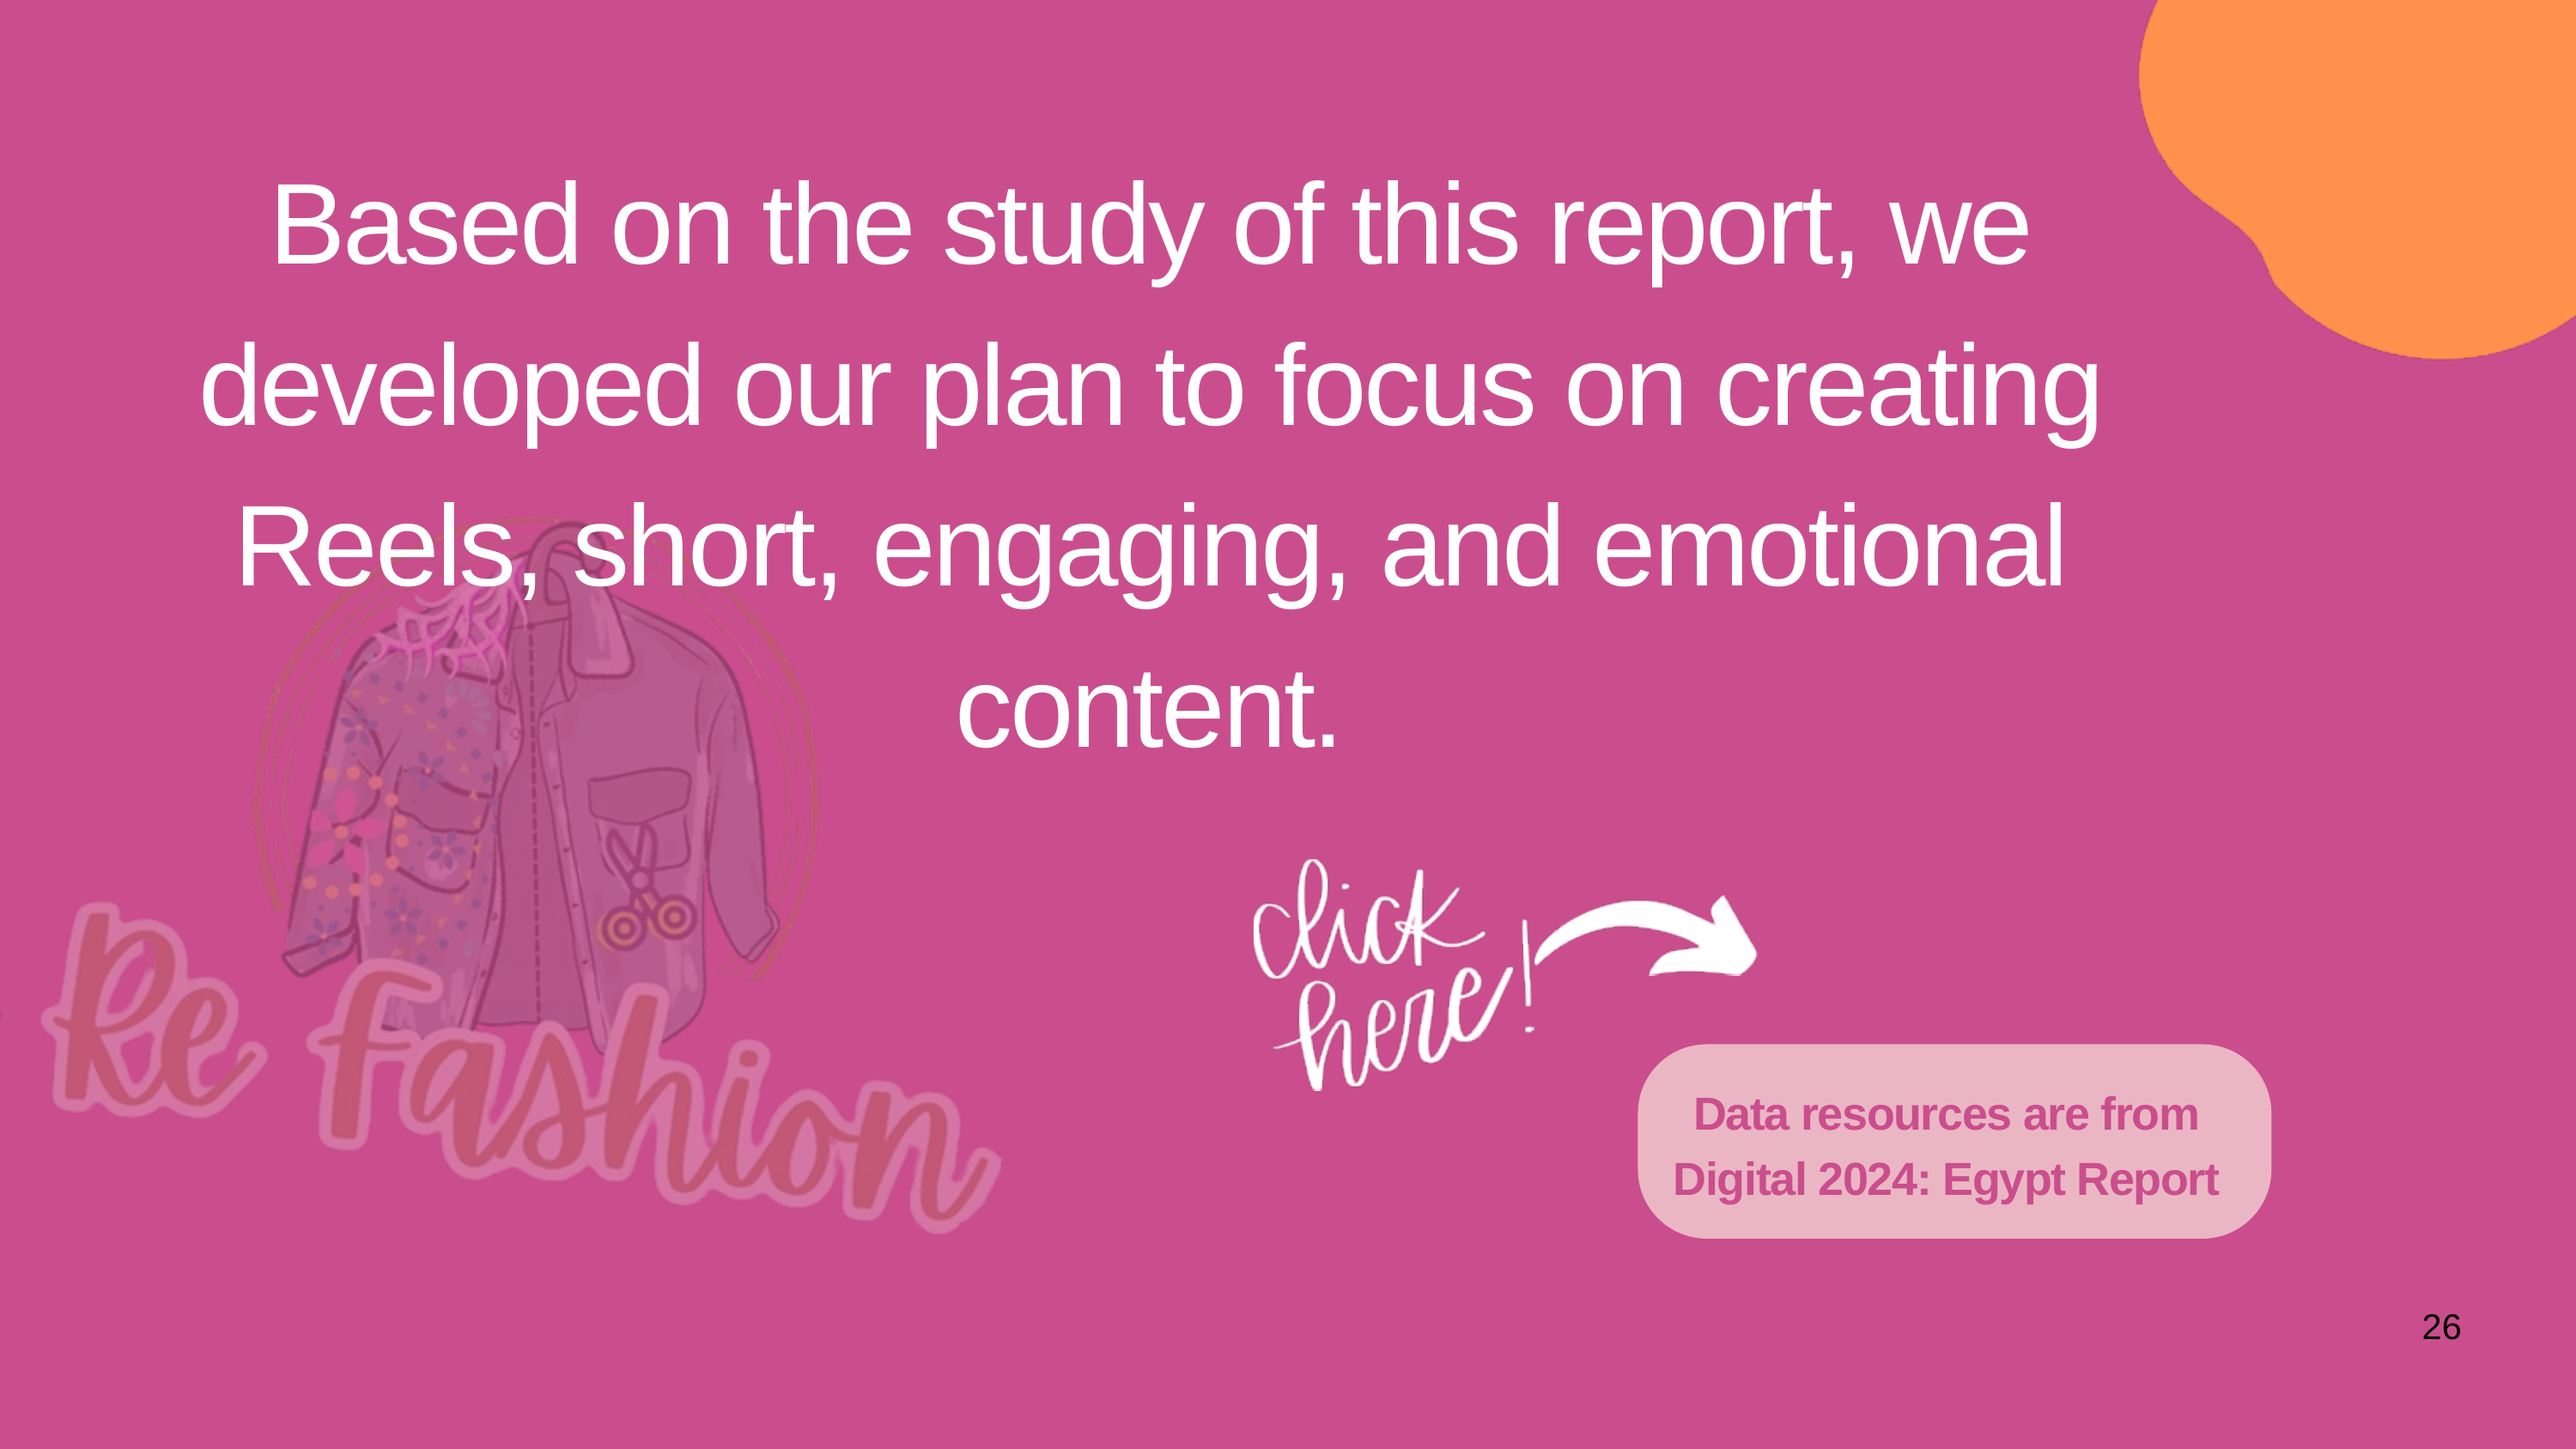

Based on the study of this report, we developed our plan to focus on creating Reels, short, engaging, and emotional content.

Data resources are from
Digital 2024: Egypt Report
26